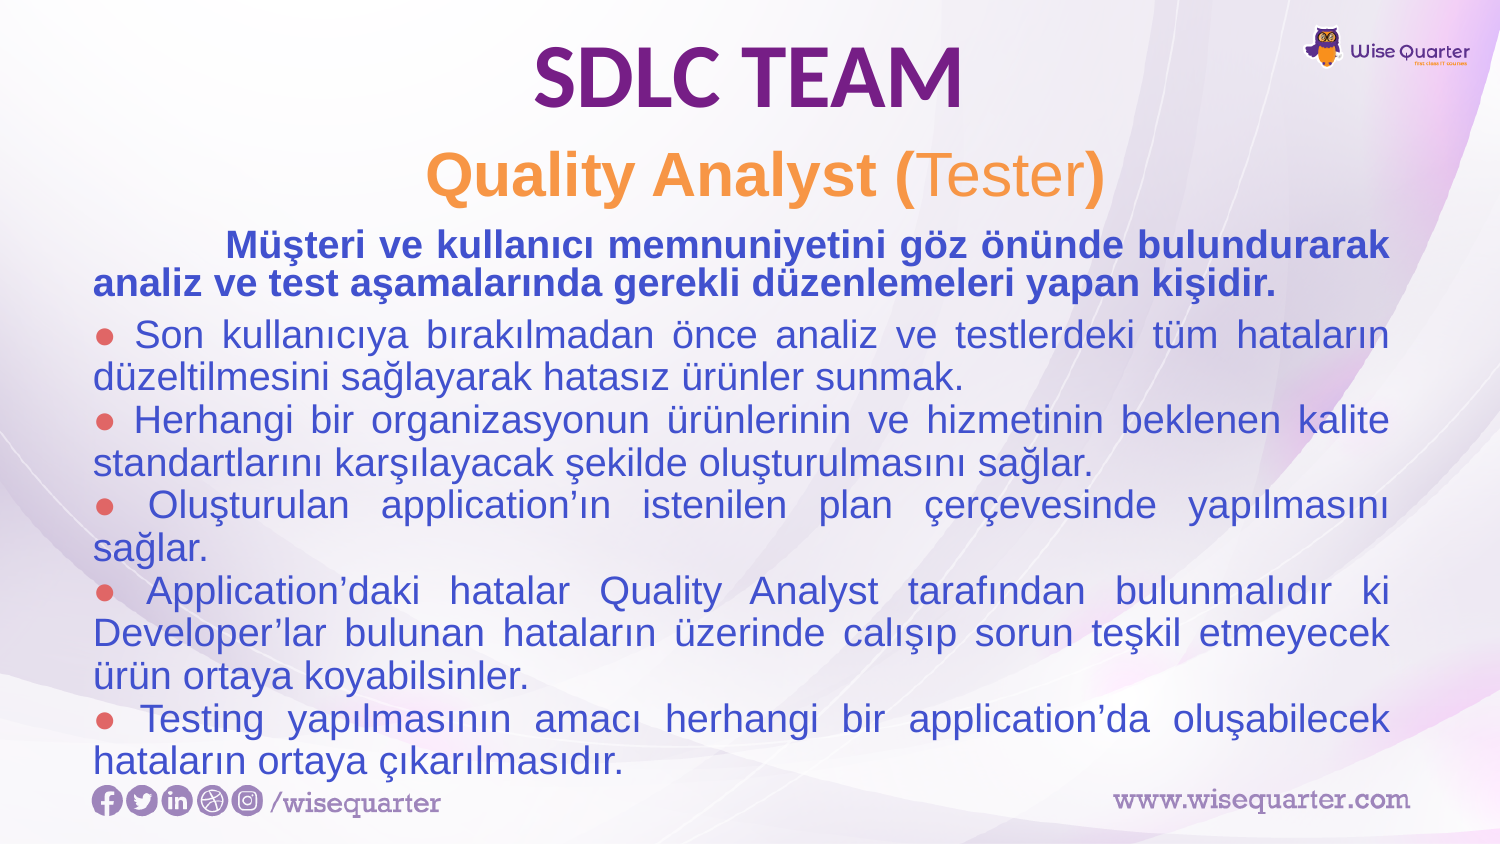

# SDLC TEAM
Quality Analyst (Tester)

          Müşteri ve kullanıcı memnuniyetini göz önünde bulundurarak analiz ve test aşamalarında gerekli düzenlemeleri yapan kişidir.

● Son kullanıcıya bırakılmadan önce analiz ve testlerdeki tüm hataların düzeltilmesini sağlayarak hatasız ürünler sunmak.
● Herhangi bir organizasyonun ürünlerinin ve hizmetinin beklenen kalite standartlarını karşılayacak şekilde oluşturulmasını sağlar.
● Oluşturulan application’ın istenilen plan çerçevesinde yapılmasını sağlar.
● Application’daki hatalar Quality Analyst tarafından bulunmalıdır ki Developer’lar bulunan hataların üzerinde calışıp sorun teşkil etmeyecek ürün ortaya koyabilsinler.
● Testing yapılmasının amacı herhangi bir application’da oluşabilecek hataların ortaya çıkarılmasıdır.